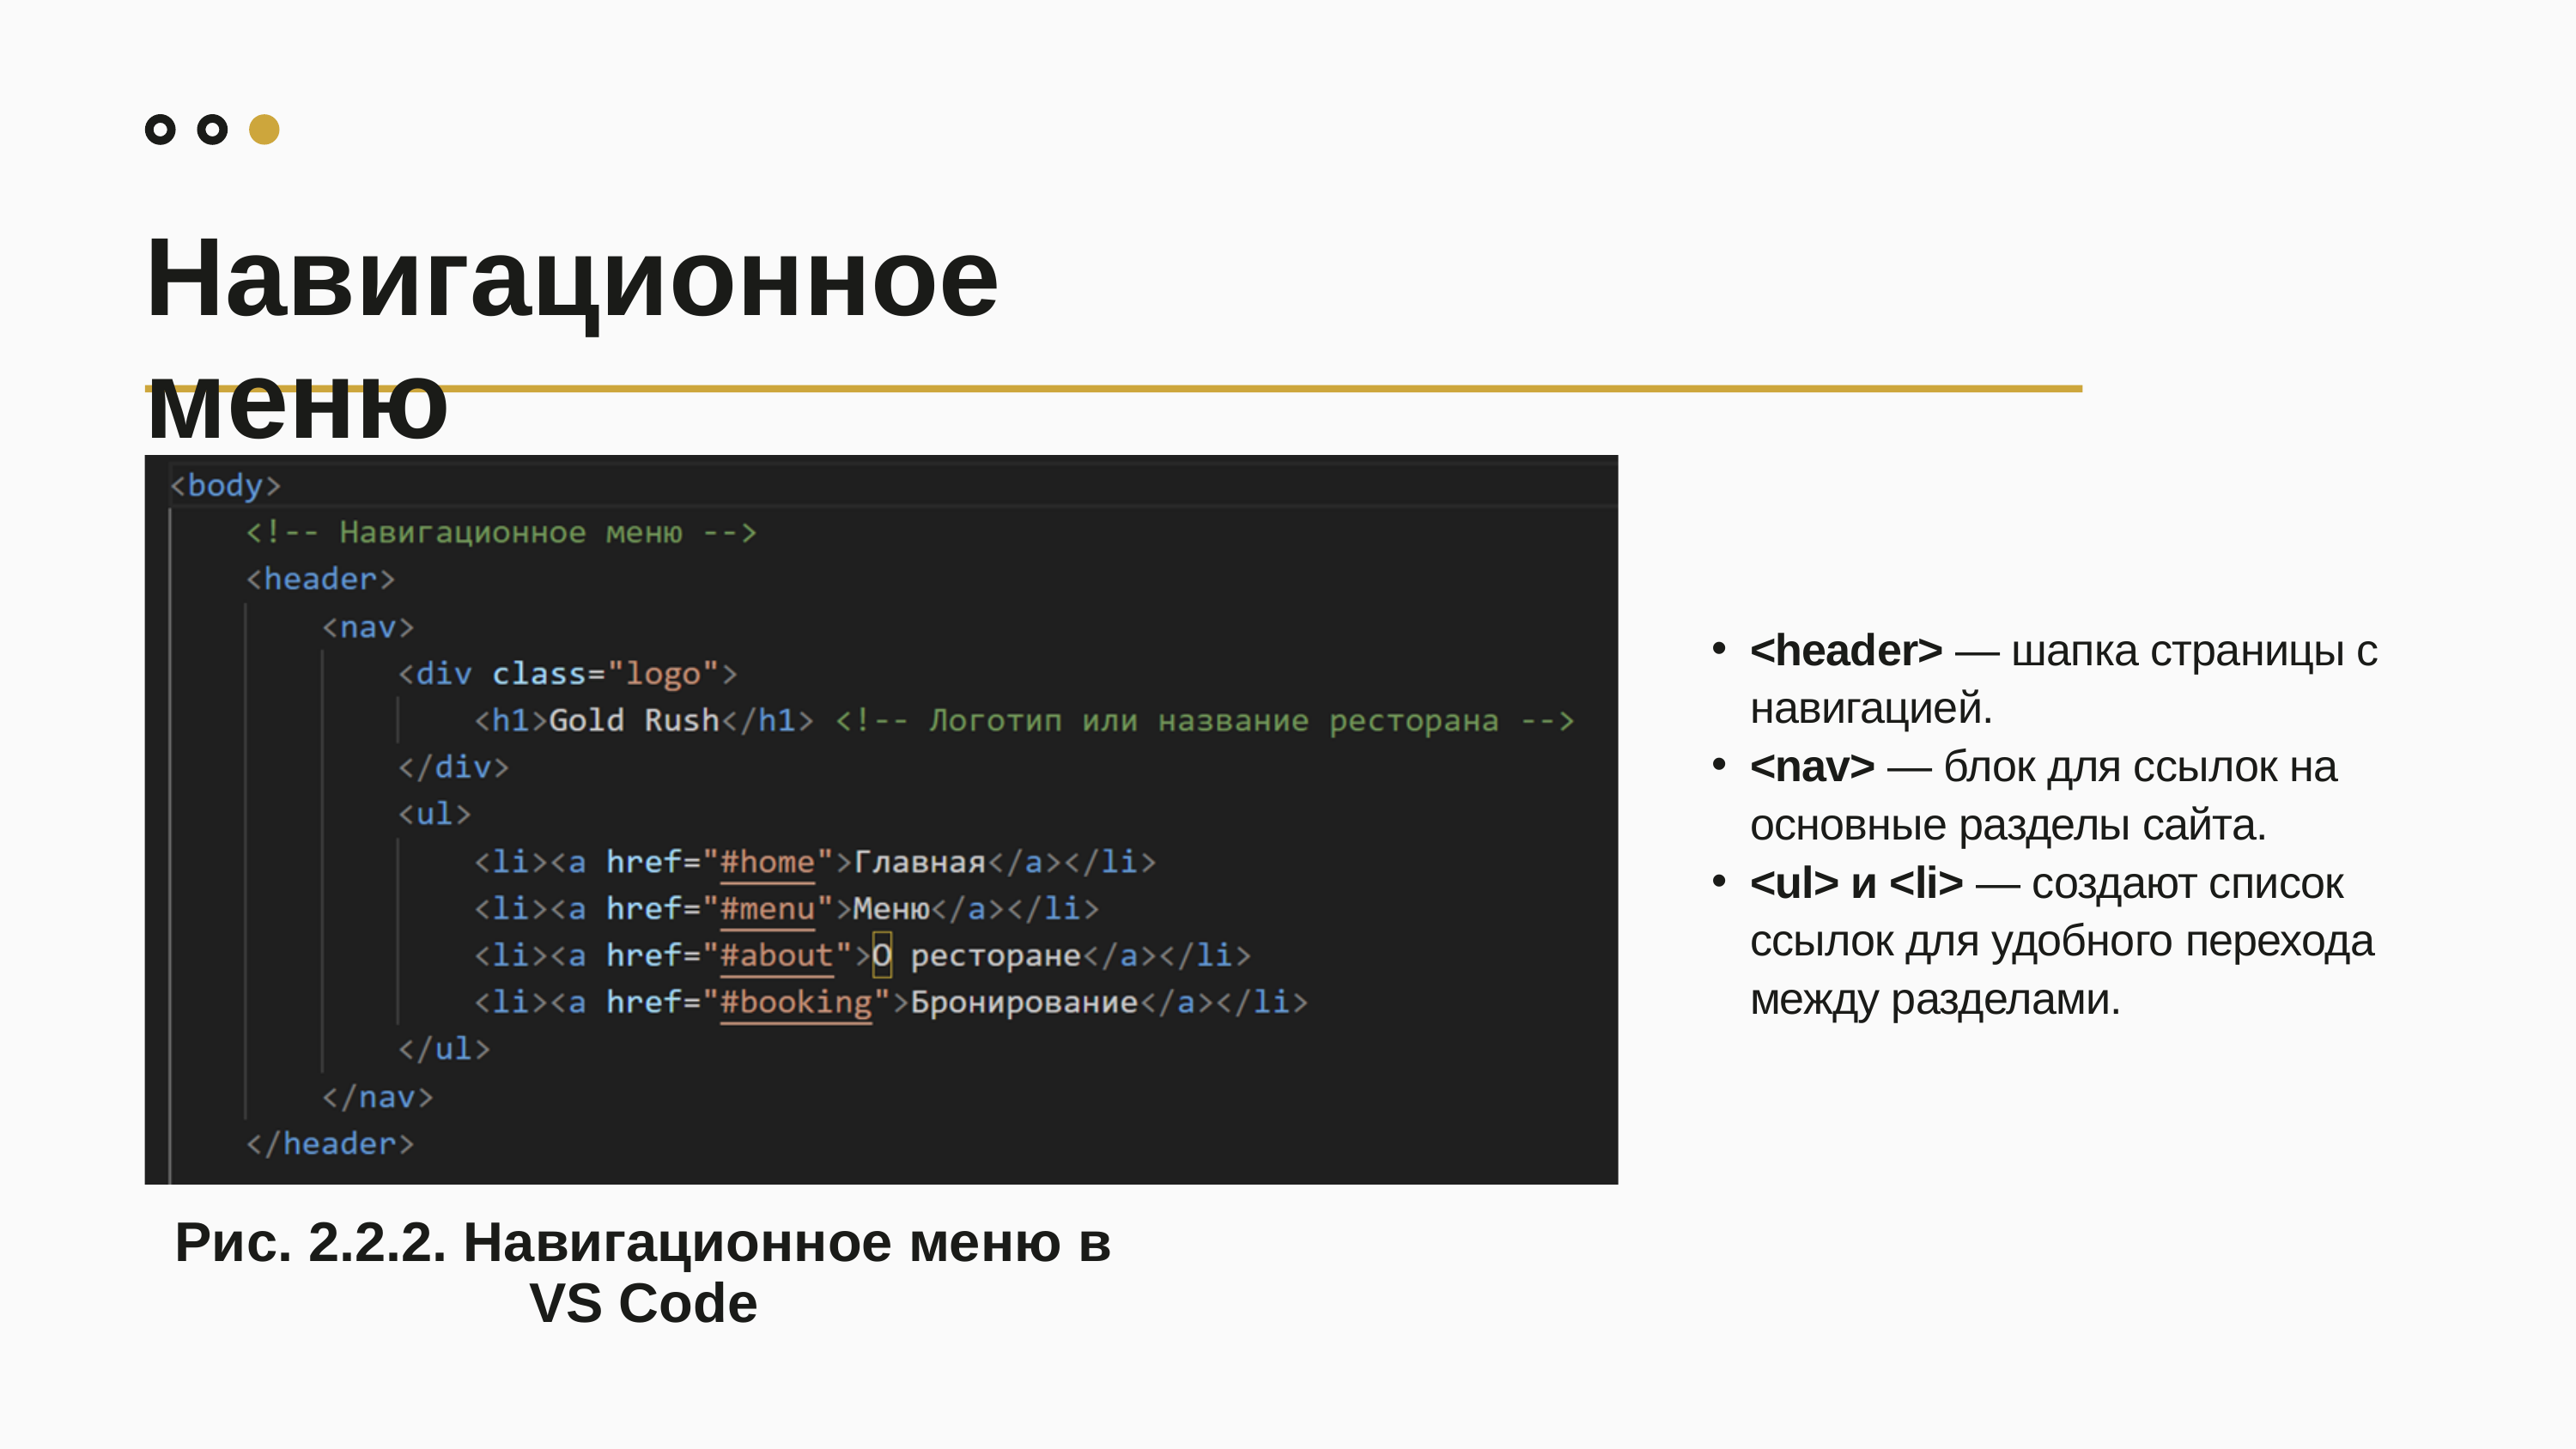

Навигационное меню

<header> — шапка страницы с навигацией.
<nav> — блок для ссылок на основные разделы сайта.
<ul> и <li> — создают список ссылок для удобного перехода между разделами.
Рис. 2.2.2. Навигационное меню в VS Code